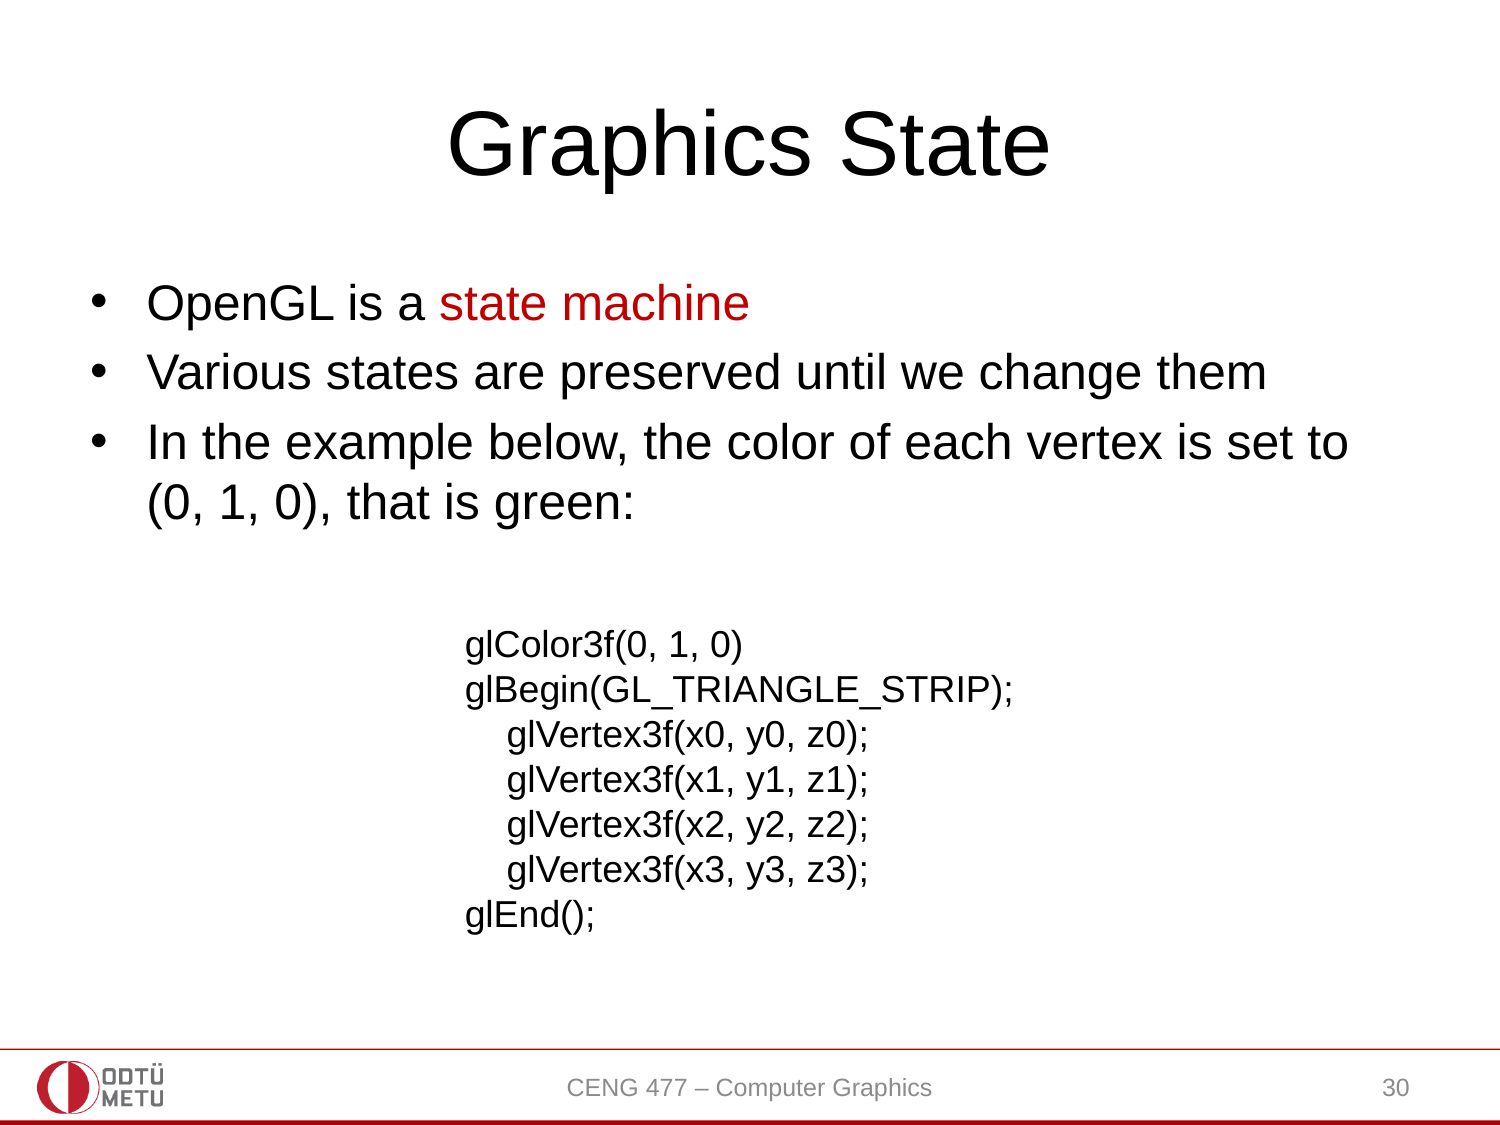

# Graphics State
OpenGL is a state machine
Various states are preserved until we change them
In the example below, the color of each vertex is set to (0, 1, 0), that is green:
glColor3f(0, 1, 0)
glBegin(GL_TRIANGLE_STRIP);
    glVertex3f(x0, y0, z0);
    glVertex3f(x1, y1, z1);
    glVertex3f(x2, y2, z2);
    glVertex3f(x3, y3, z3);
glEnd();
CENG 477 – Computer Graphics
30